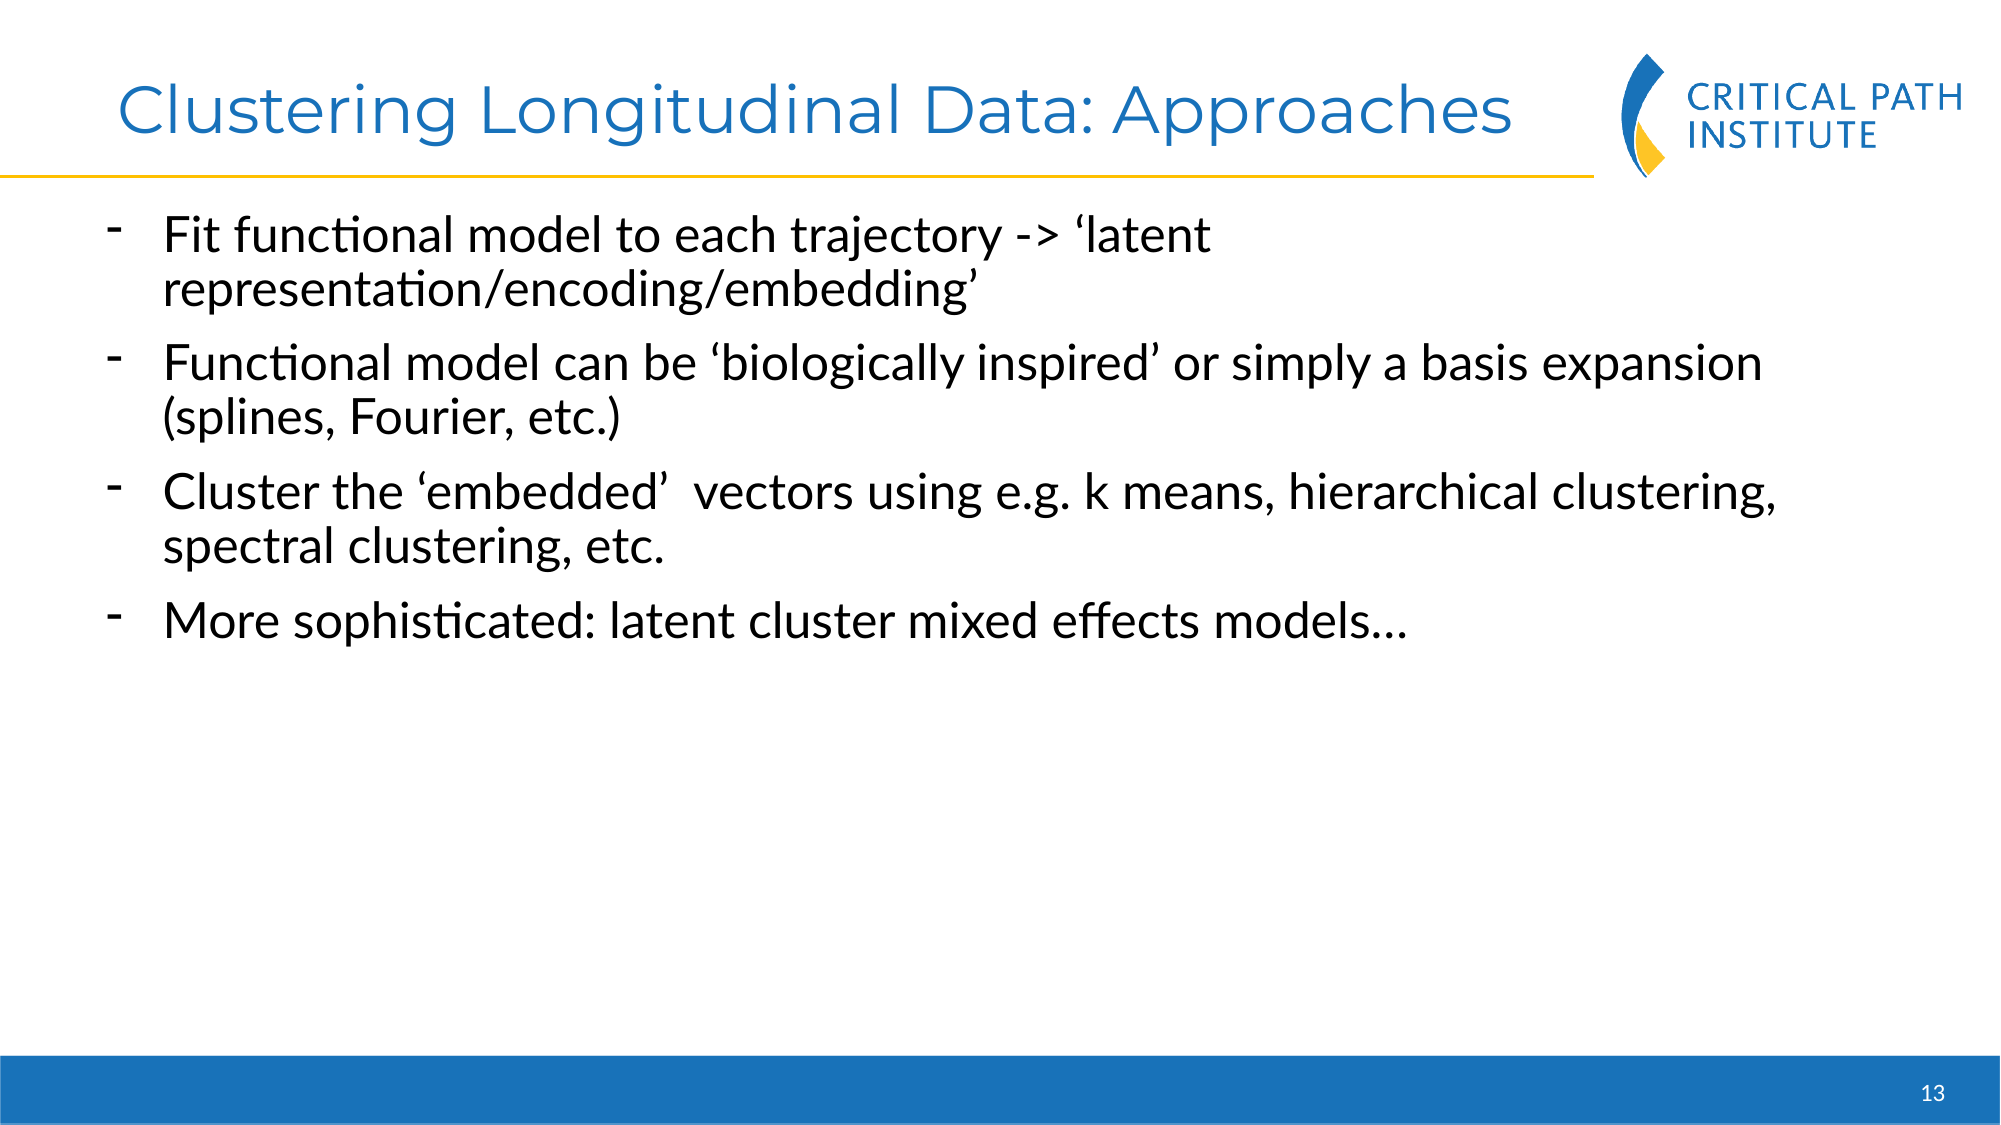

# Clustering Longitudinal Data: Approaches
Fit functional model to each trajectory -> ‘latent representation/encoding/embedding’
Functional model can be ‘biologically inspired’ or simply a basis expansion (splines, Fourier, etc.)
Cluster the ‘embedded’  vectors using e.g. k means, hierarchical clustering, spectral clustering, etc.
More sophisticated: latent cluster mixed effects models…
13